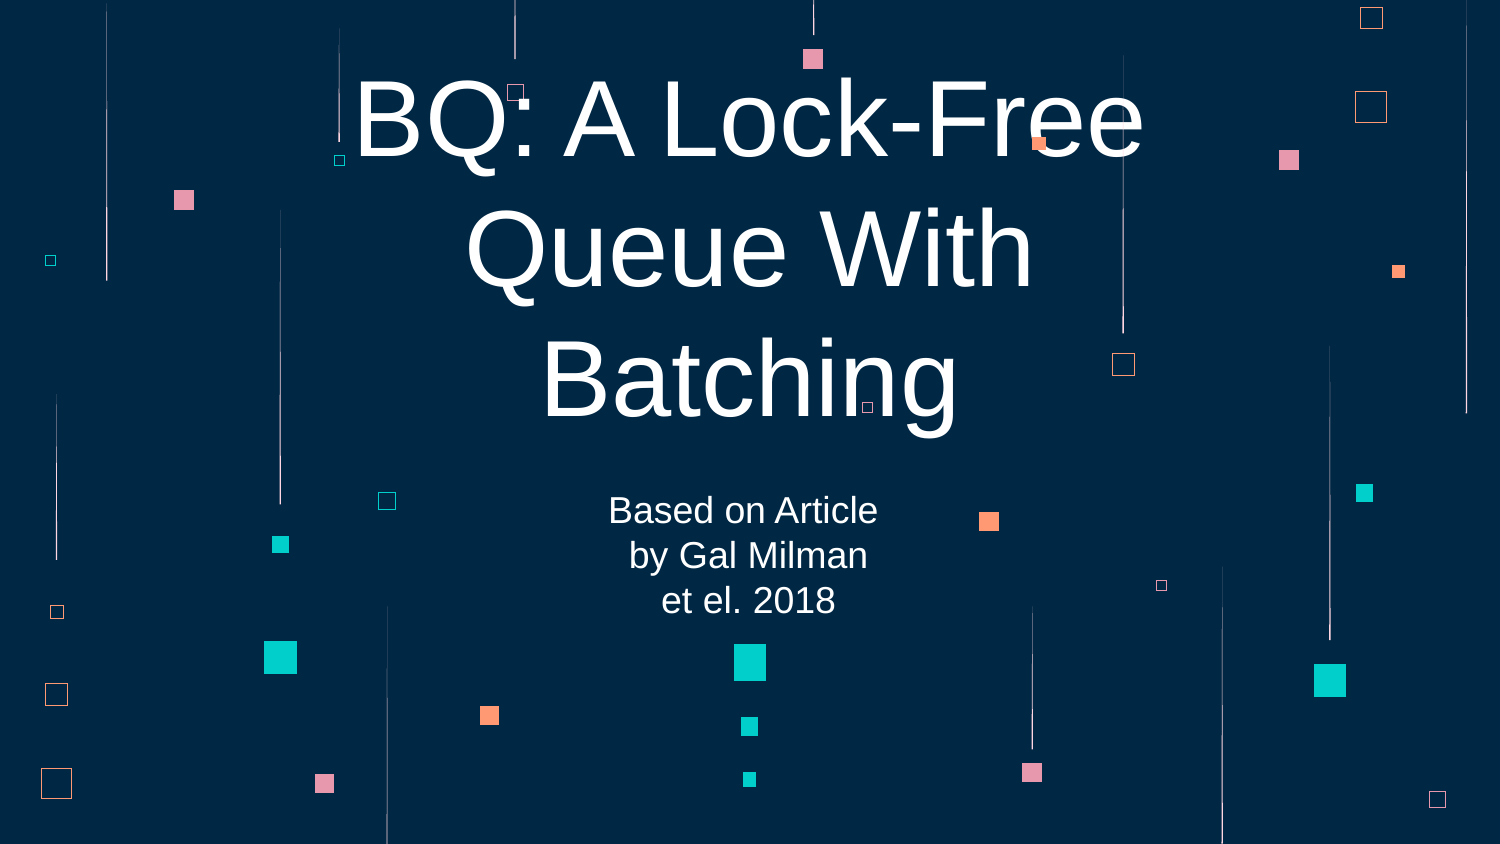

# BQ: A Lock-Free Queue With Batching

Based on Article
 by Gal Milman
 et el. 2018